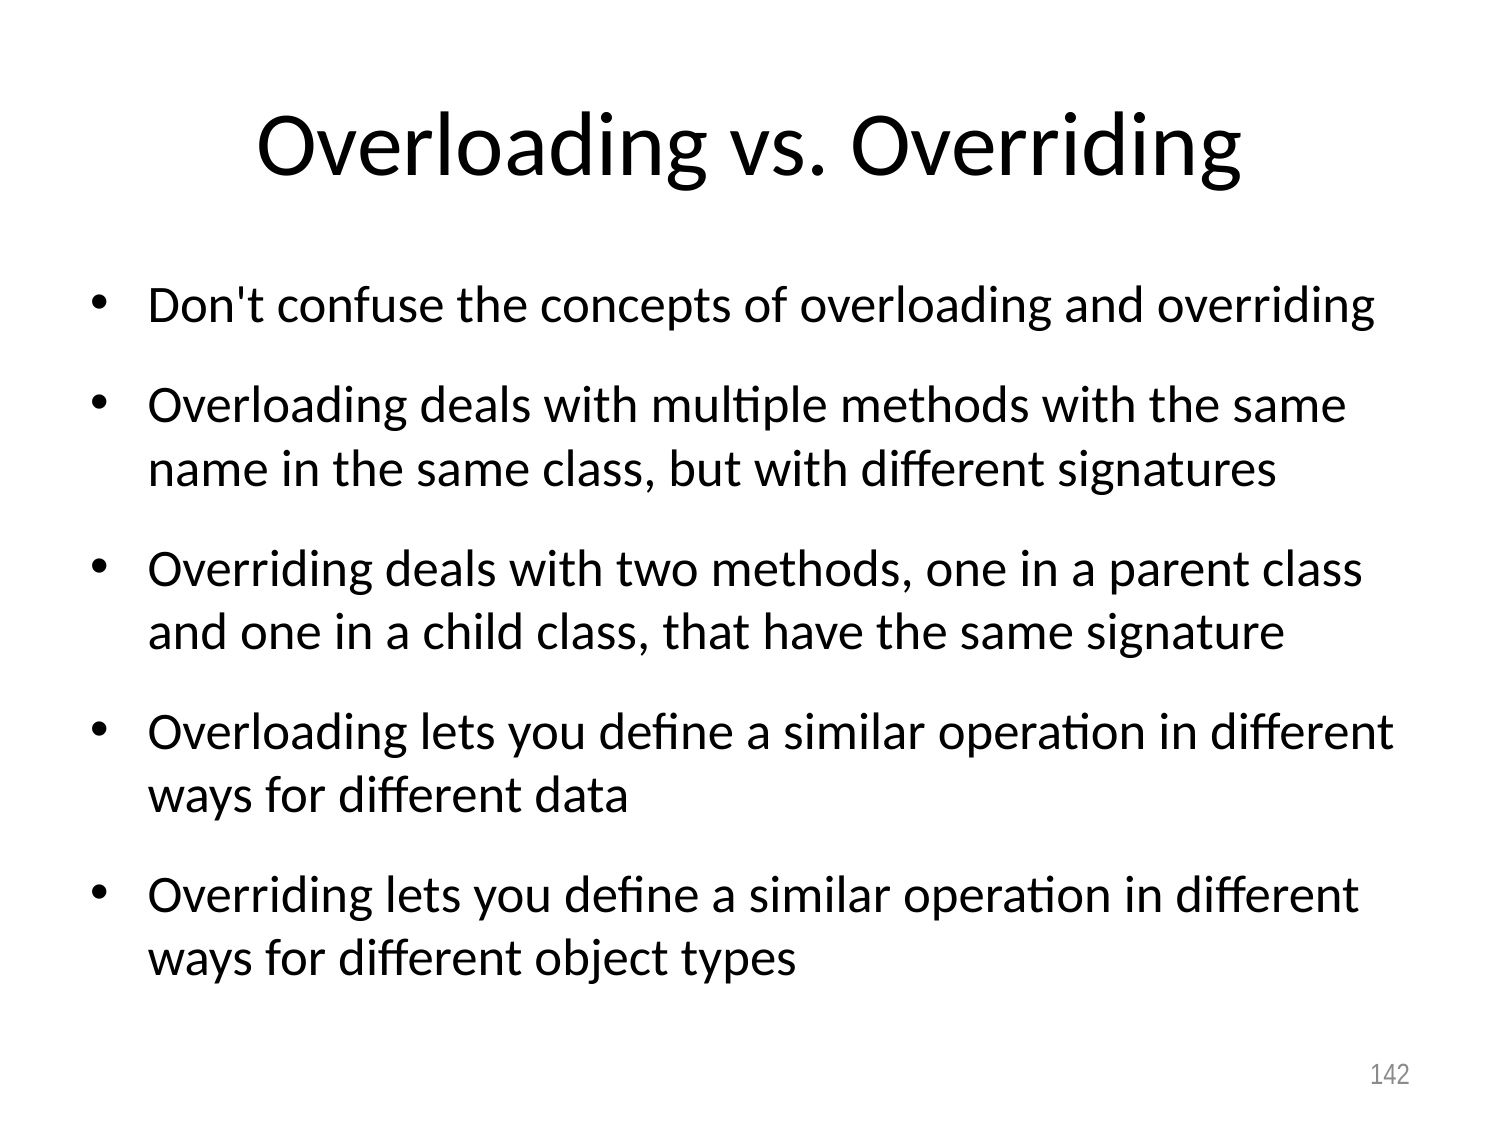

# Overloading vs. Overriding
Don't confuse the concepts of overloading and overriding
Overloading deals with multiple methods with the same name in the same class, but with different signatures
Overriding deals with two methods, one in a parent class and one in a child class, that have the same signature
Overloading lets you define a similar operation in different ways for different data
Overriding lets you define a similar operation in different ways for different object types
142